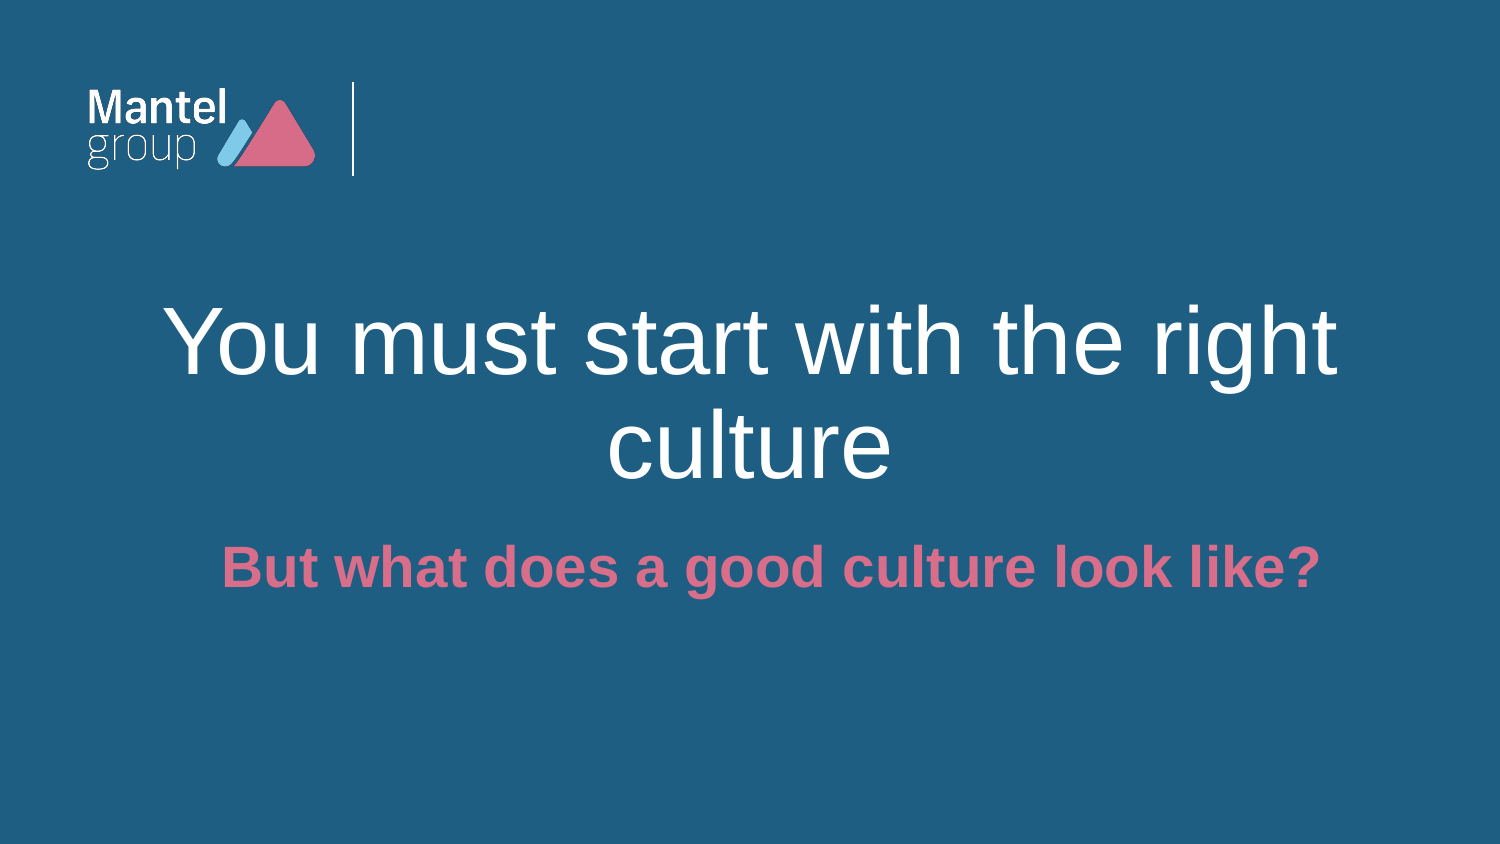

# You must start with the right culture
But what does a good culture look like?